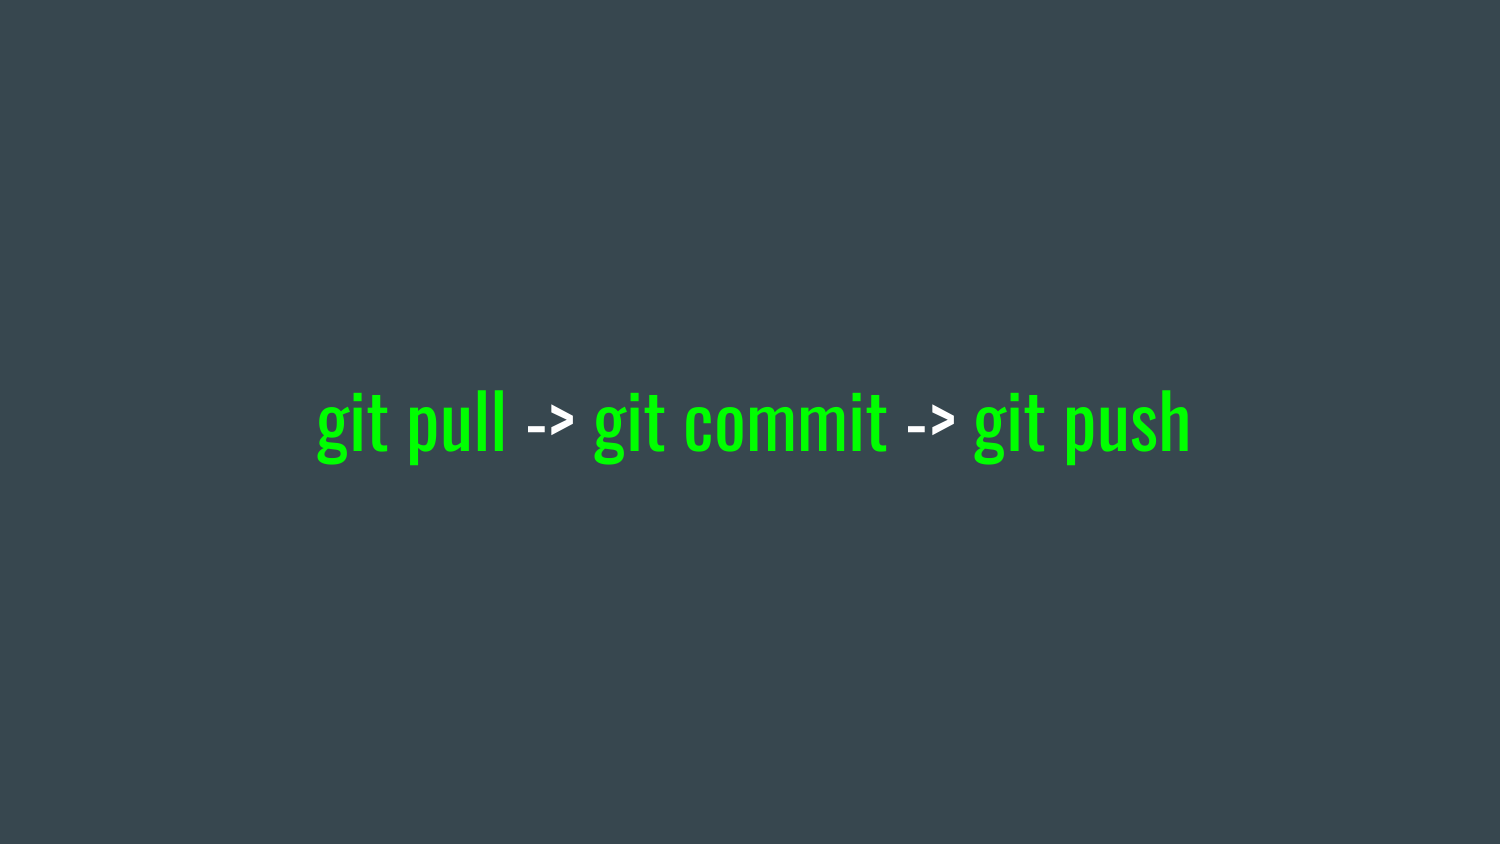

# git pull -> git commit -> git push